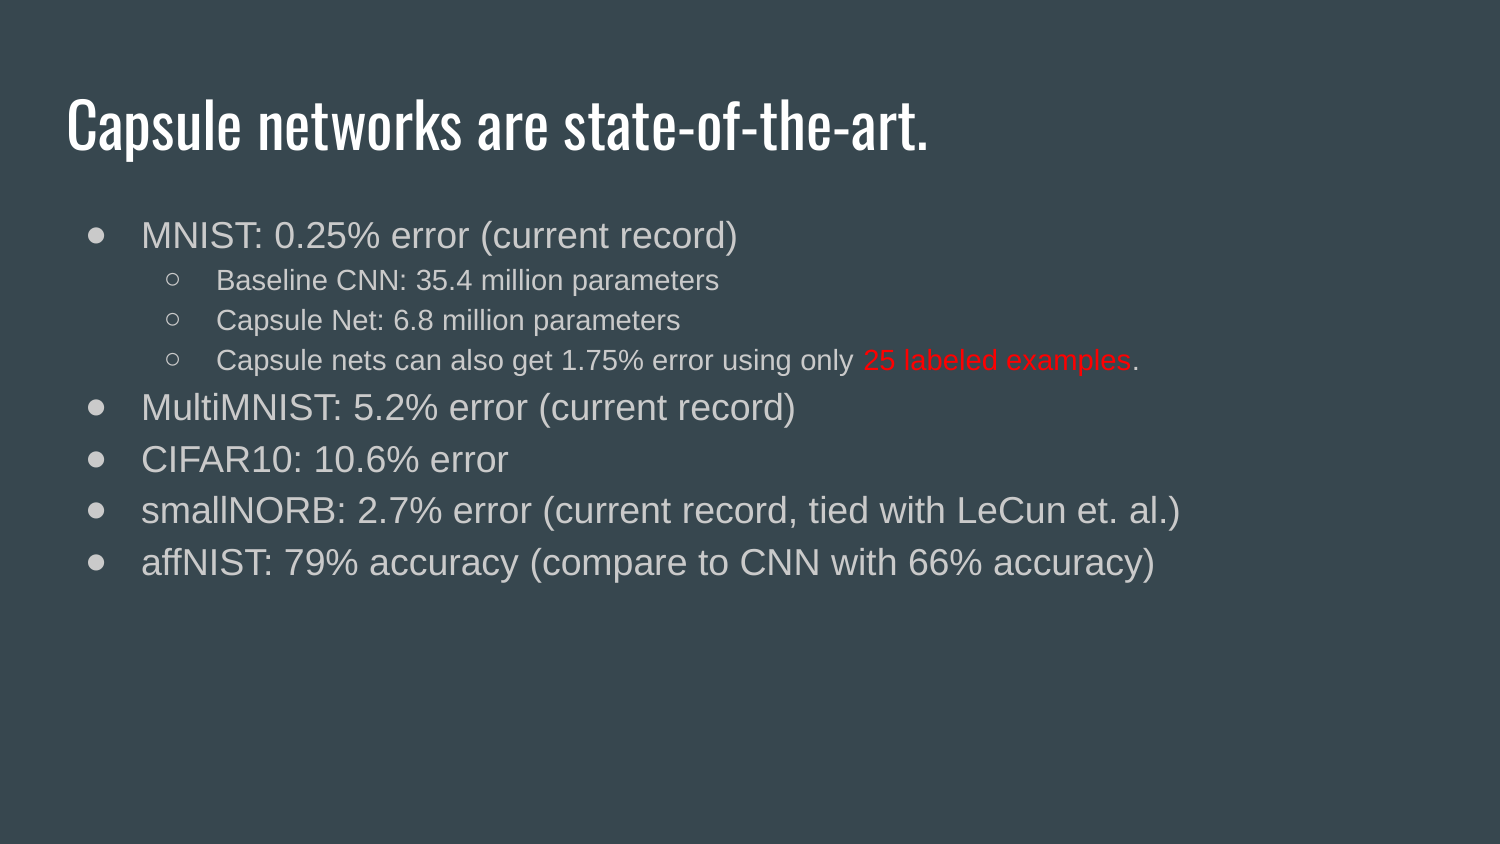

# Capsule networks are state-of-the-art.
MNIST: 0.25% error (current record)
Baseline CNN: 35.4 million parameters
Capsule Net: 6.8 million parameters
Capsule nets can also get 1.75% error using only 25 labeled examples.
MultiMNIST: 5.2% error (current record)
CIFAR10: 10.6% error
smallNORB: 2.7% error (current record, tied with LeCun et. al.)
affNIST: 79% accuracy (compare to CNN with 66% accuracy)